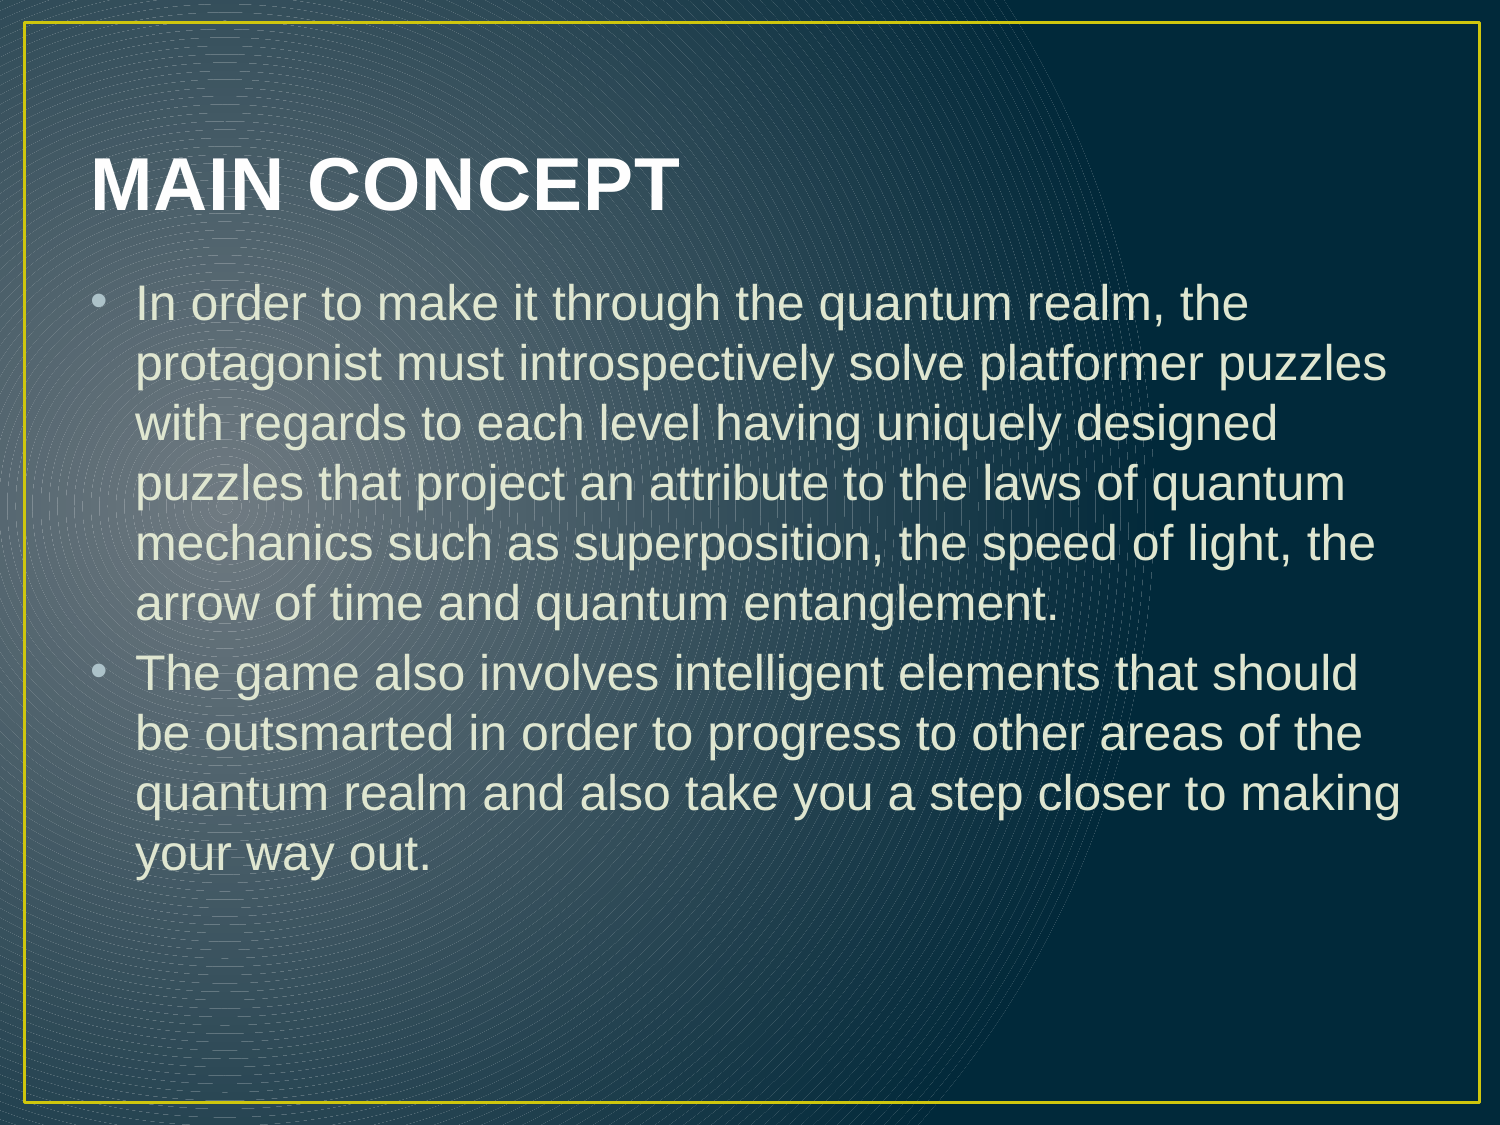

# MAIN CONCEPT
In order to make it through the quantum realm, the protagonist must introspectively solve platformer puzzles with regards to each level having uniquely designed puzzles that project an attribute to the laws of quantum mechanics such as superposition, the speed of light, the arrow of time and quantum entanglement.
The game also involves intelligent elements that should be outsmarted in order to progress to other areas of the quantum realm and also take you a step closer to making your way out.